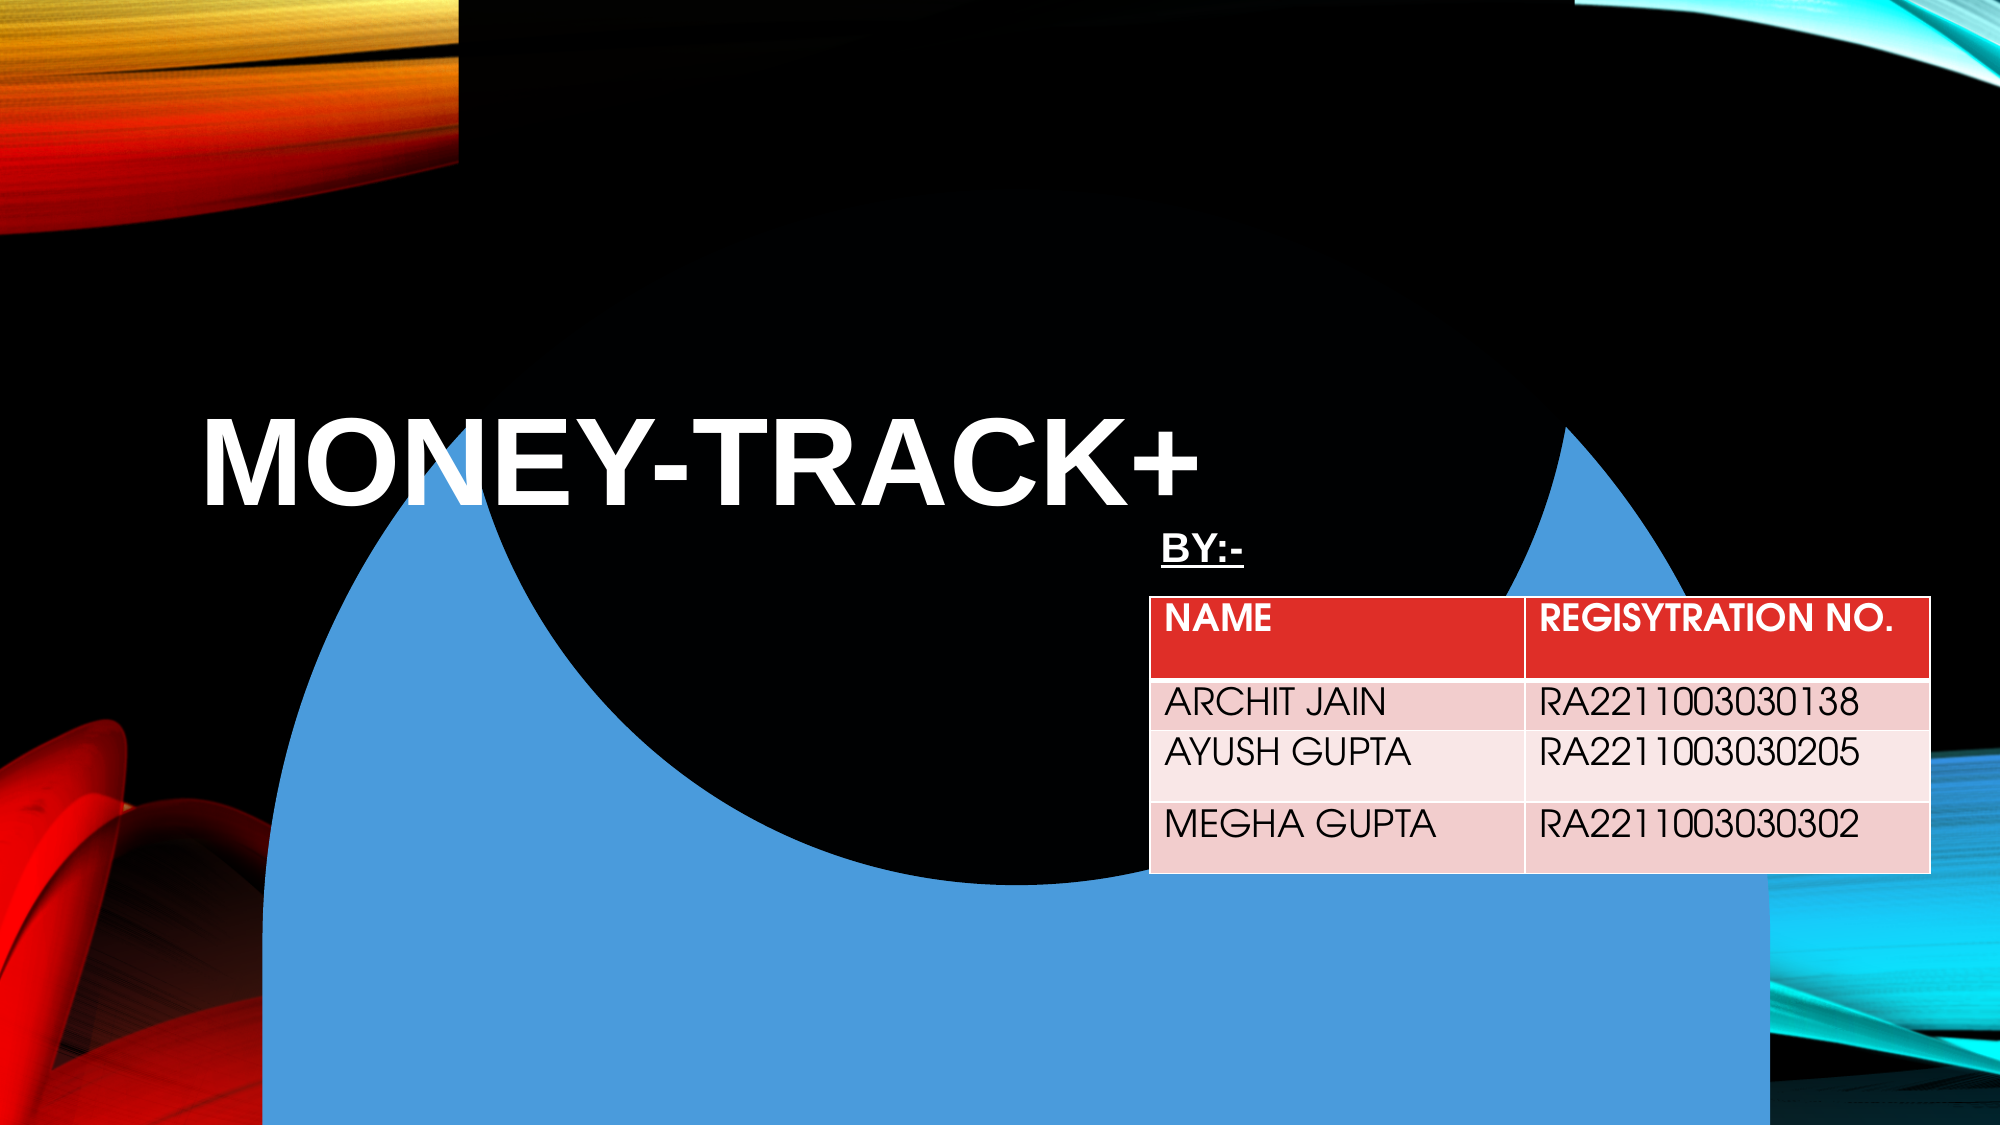

# MONEY-TRACK+
						BY:-
| NAME | REGISYTRATION NO. |
| --- | --- |
| ARCHIT JAIN | RA2211003030138 |
| AYUSH GUPTA | RA2211003030205 |
| MEGHA GUPTA | RA2211003030302 |